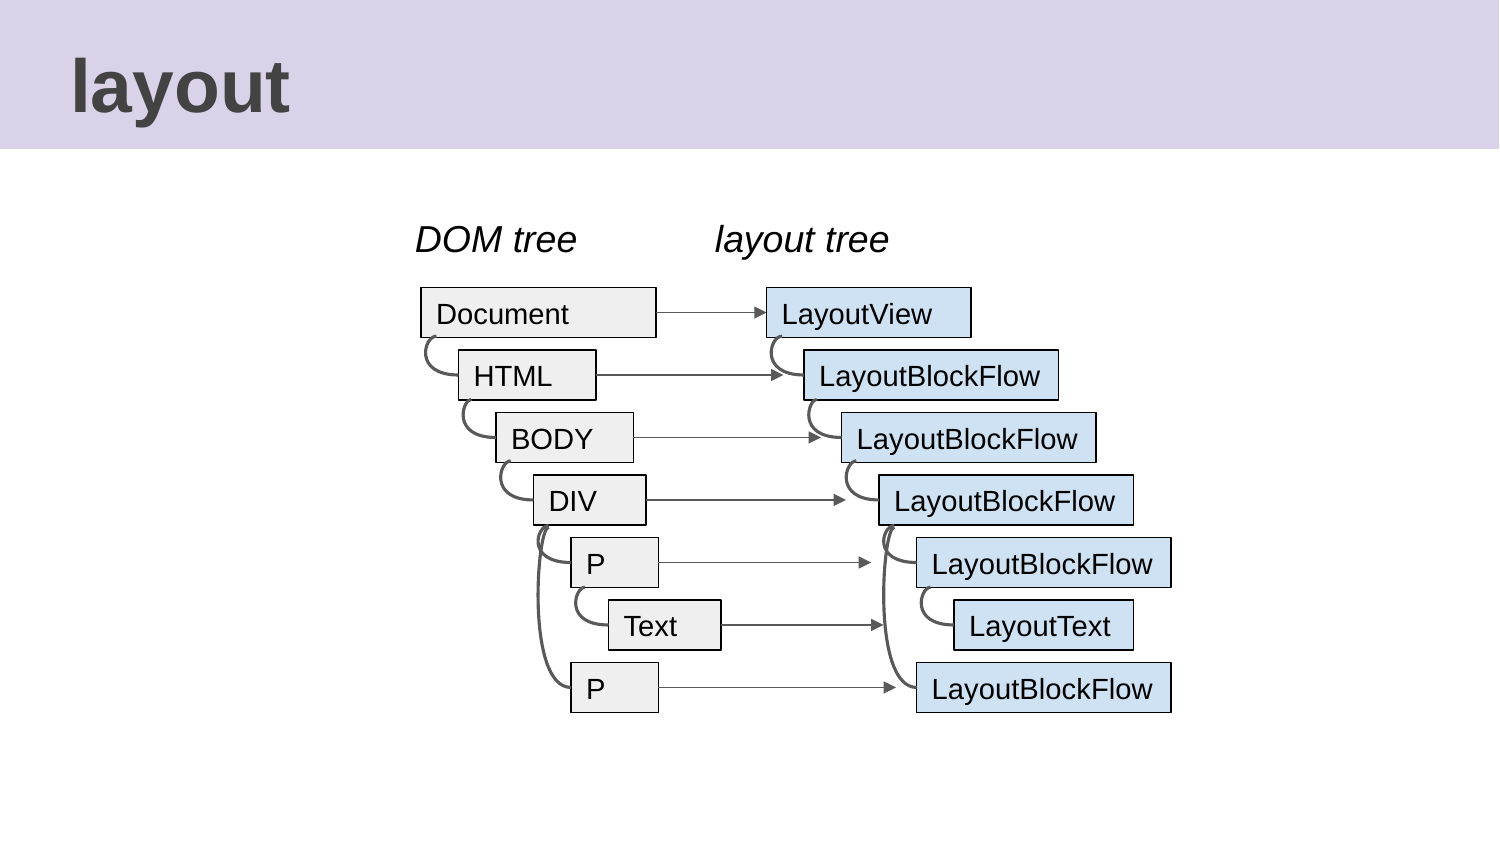

layout
DOM tree
layout tree
Document
LayoutView
HTML
LayoutBlockFlow
BODY
LayoutBlockFlow
DIV
LayoutBlockFlow
P
LayoutBlockFlow
Text
LayoutText
P
LayoutBlockFlow